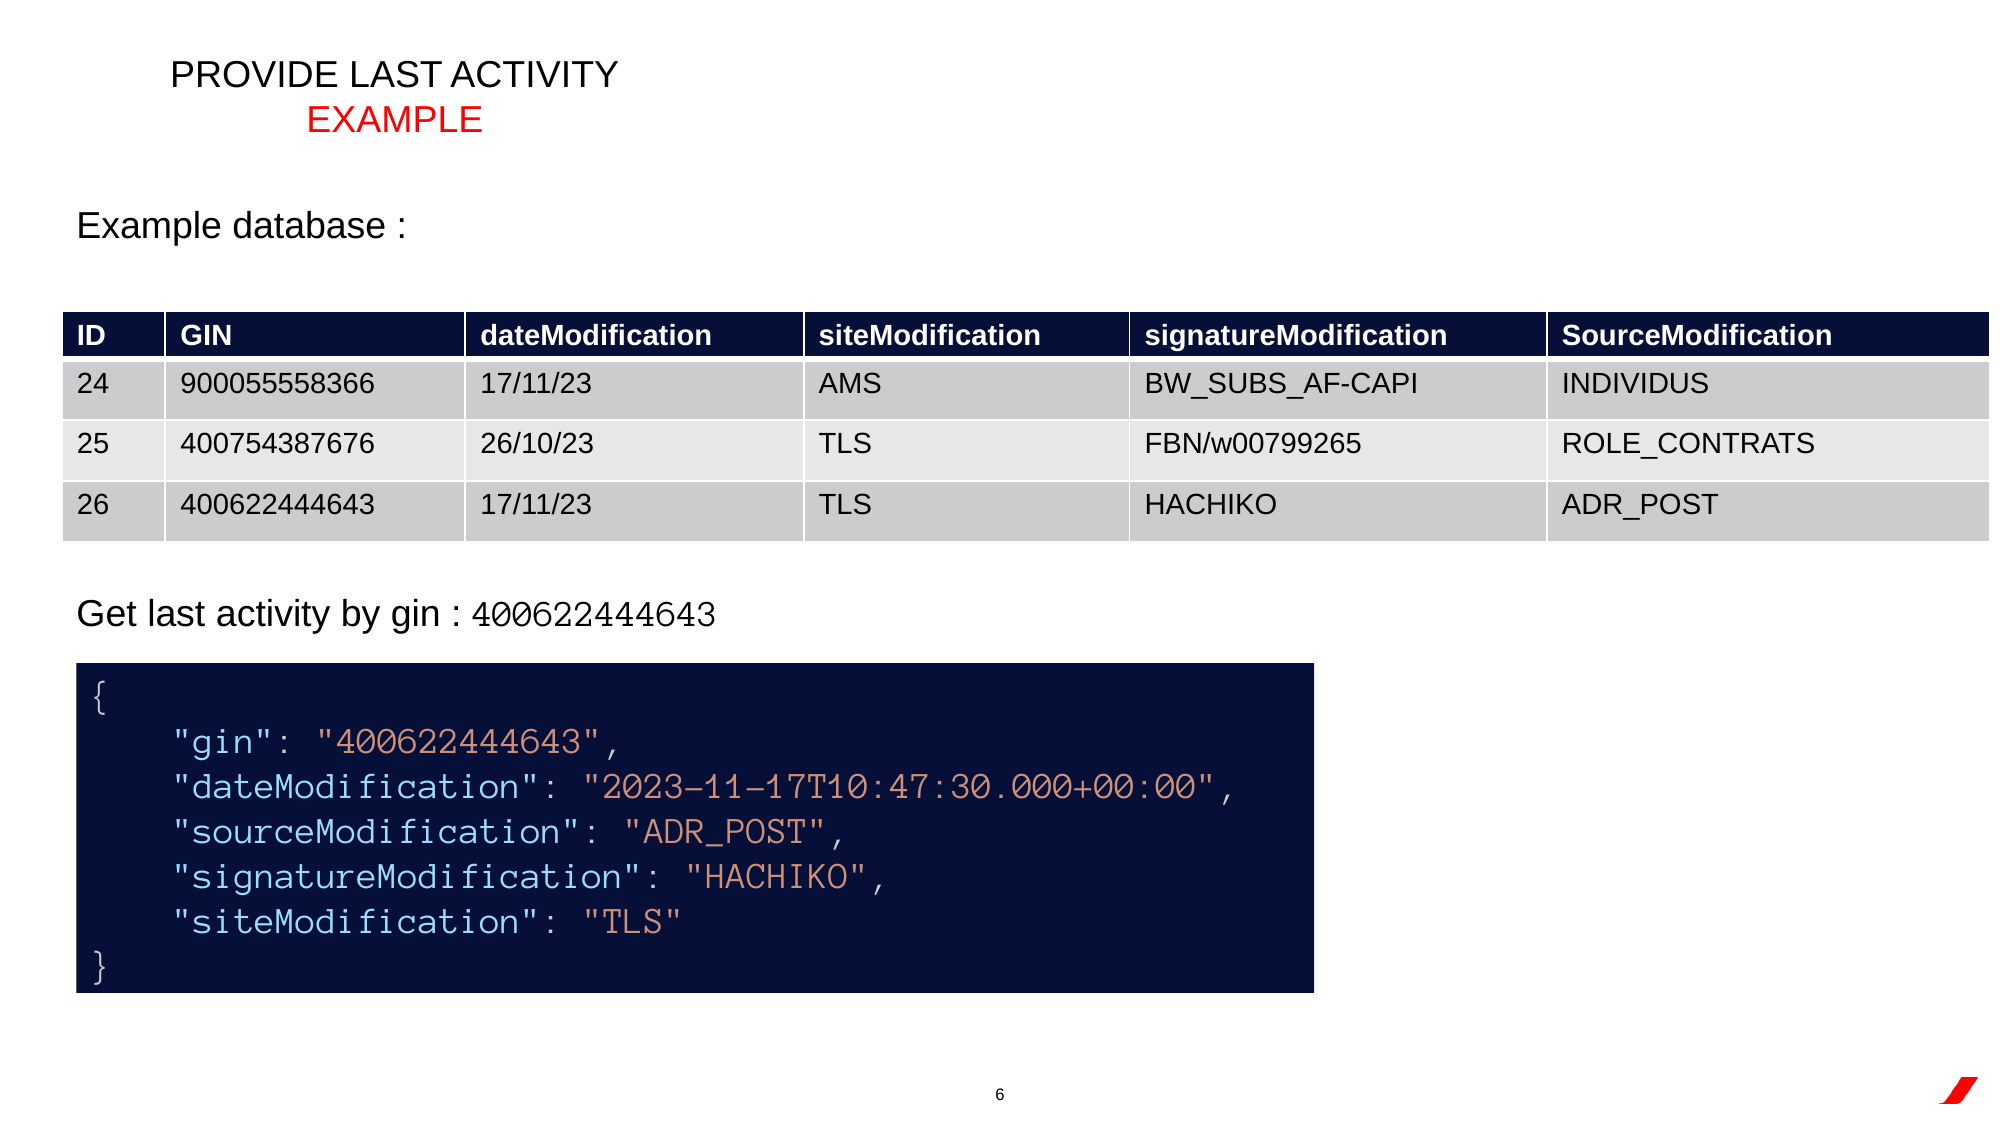

PROVIDE LAST ACTIVITY
EXAMPLE
Example database :
| ID | GIN | dateModification | siteModification | signatureModification | SourceModification |
| --- | --- | --- | --- | --- | --- |
| 24 | 900055558366 | 17/11/23 | AMS | BW\_SUBS\_AF-CAPI | INDIVIDUS |
| 25 | 400754387676 | 26/10/23 | TLS | FBN/w00799265 | ROLE\_CONTRATS |
| 26 | 400622444643 | 17/11/23 | TLS | HACHIKO | ADR\_POST |
Get last activity by gin : 400622444643
{
    "gin": "400622444643",
    "dateModification": "2023-11-17T10:47:30.000+00:00",
    "sourceModification": "ADR_POST",
    "signatureModification": "HACHIKO",
    "siteModification": "TLS"
}
6